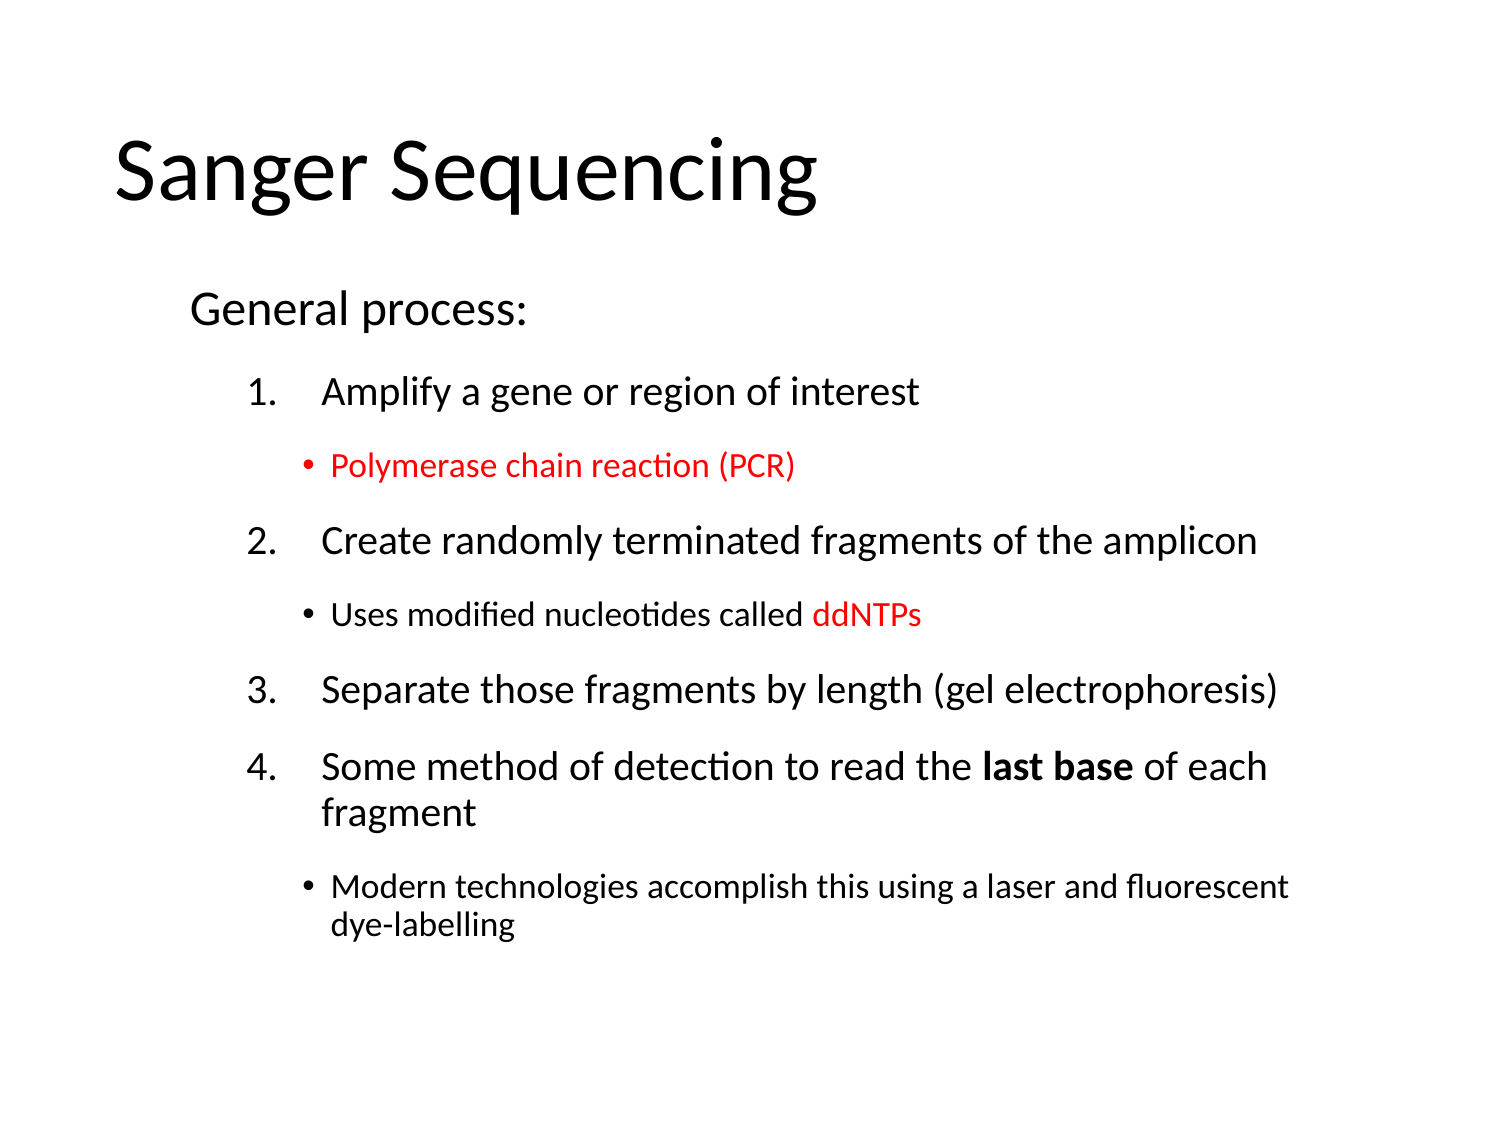

Sanger Sequencing
General process:
Amplify a gene or region of interest
Polymerase chain reaction (PCR)
Create randomly terminated fragments of the amplicon
Uses modified nucleotides called ddNTPs
Separate those fragments by length (gel electrophoresis)
Some method of detection to read the last base of each fragment
Modern technologies accomplish this using a laser and fluorescent dye-labelling